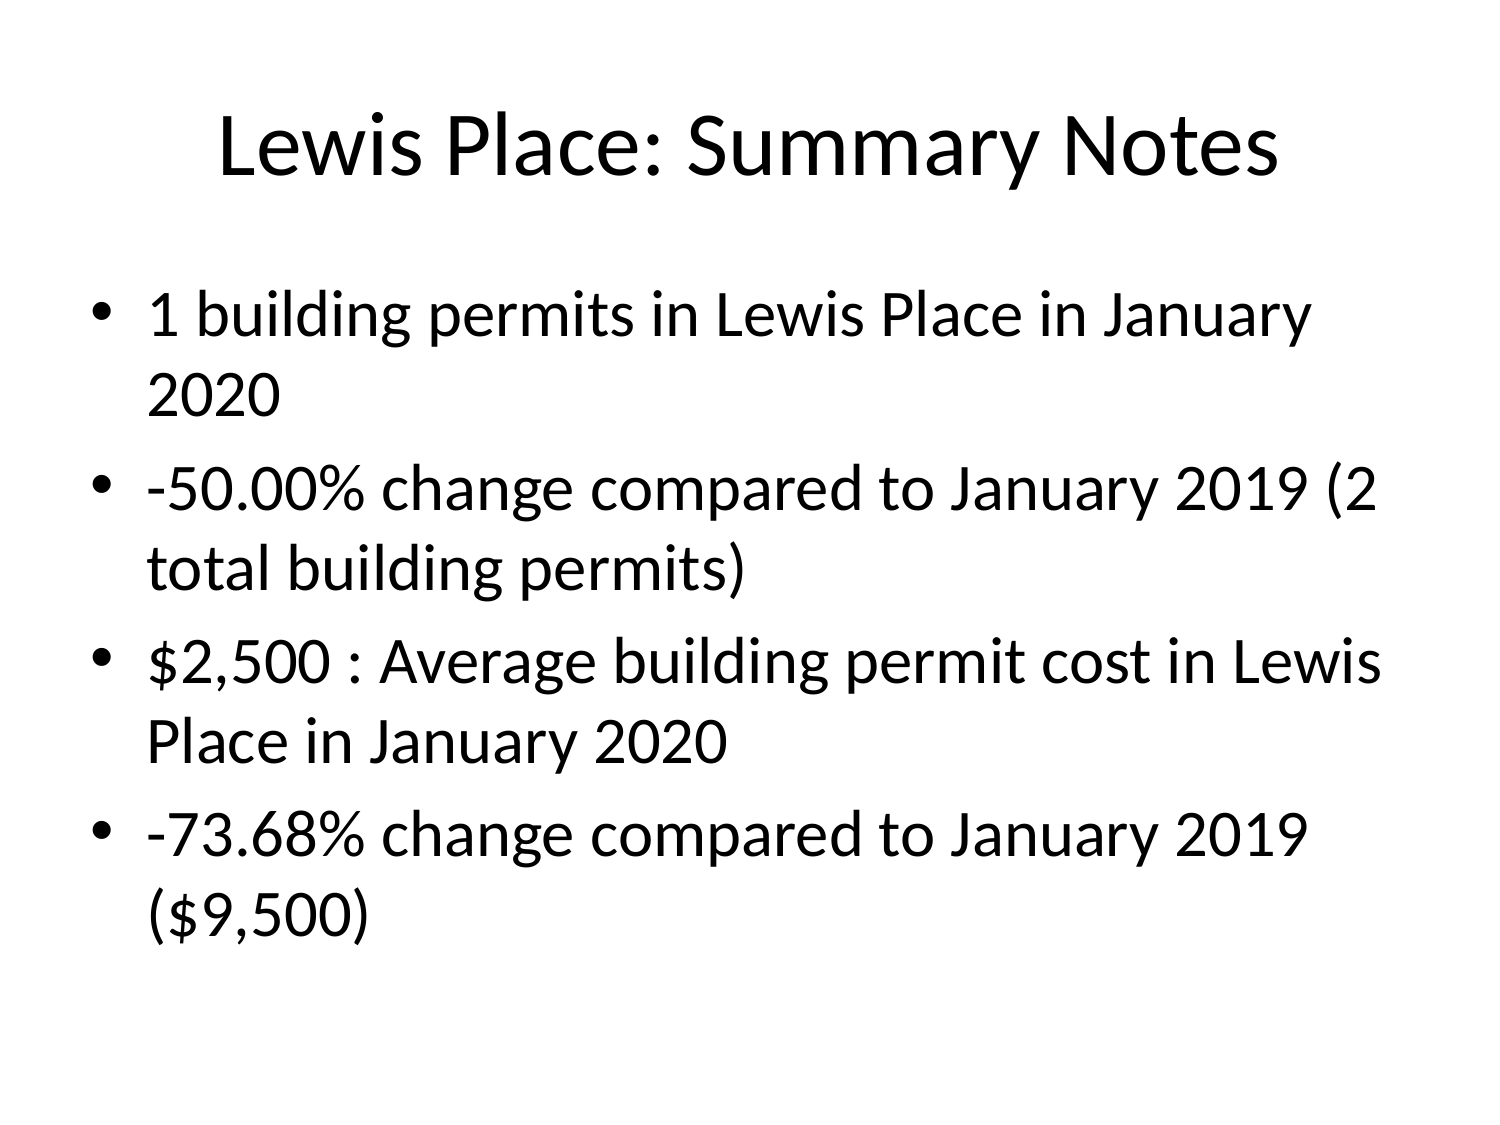

# Lewis Place: Summary Notes
1 building permits in Lewis Place in January 2020
-50.00% change compared to January 2019 (2 total building permits)
$2,500 : Average building permit cost in Lewis Place in January 2020
-73.68% change compared to January 2019 ($9,500)